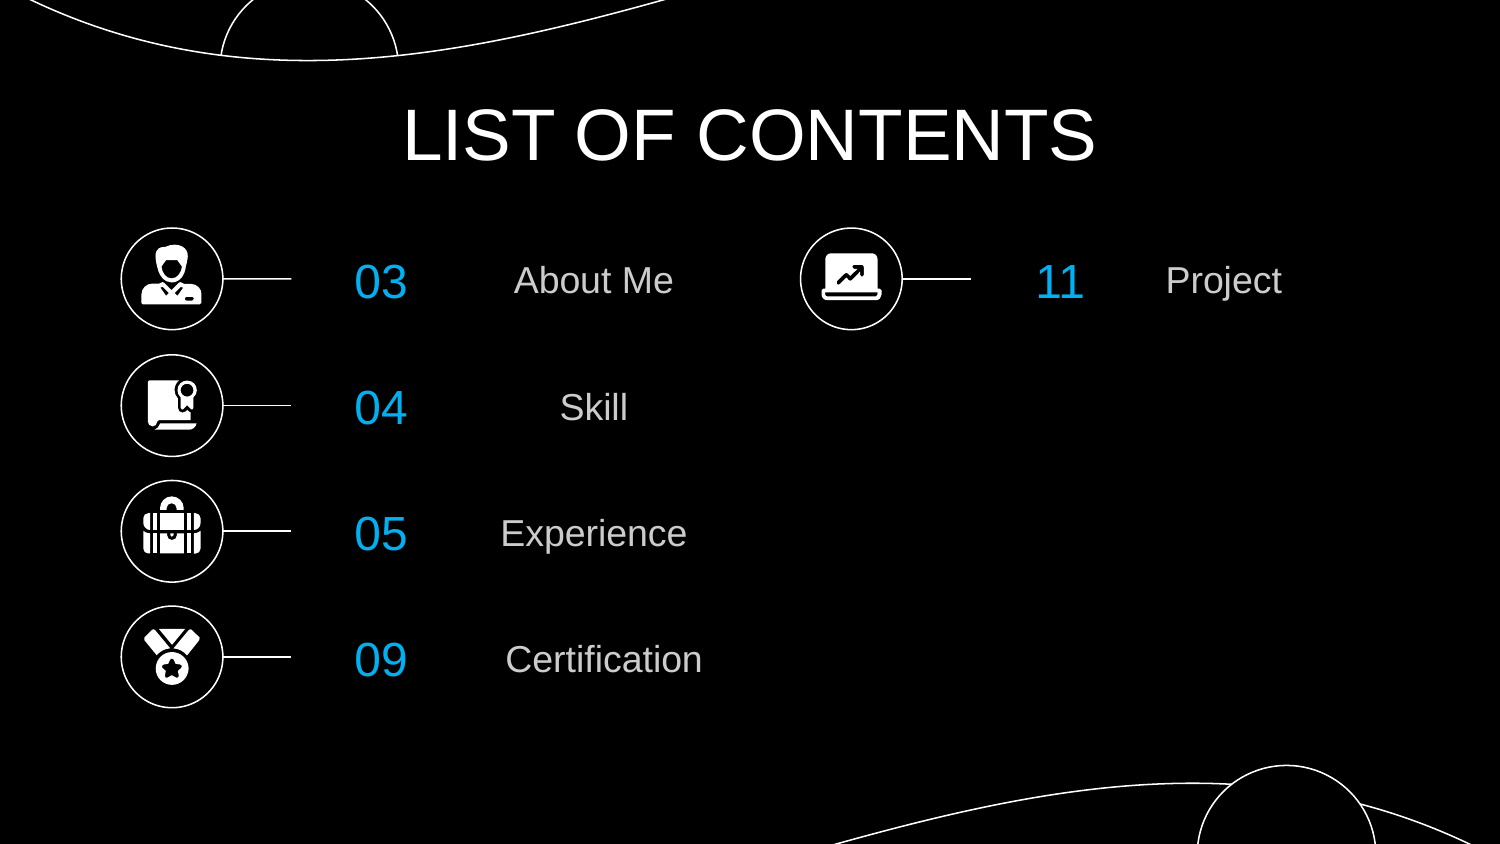

# LIST OF CONTENTS

03
About Me
11
Project

04
Skill

05
Experience

09
Certification